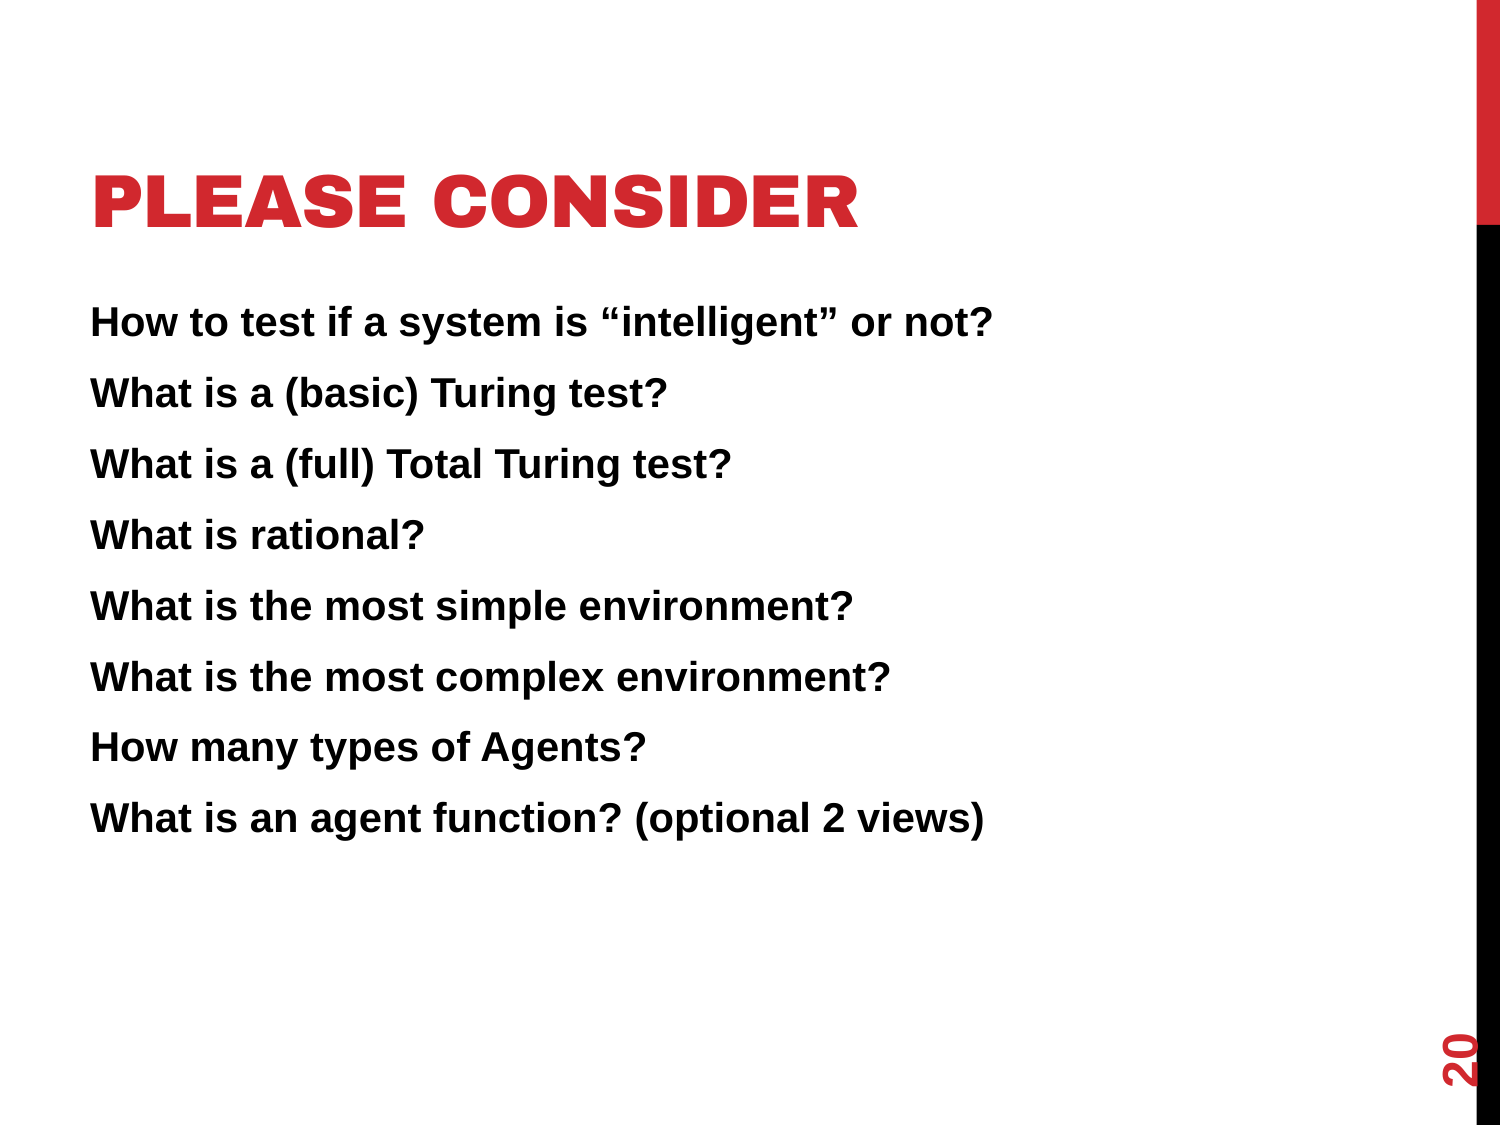

# Please consider
How to test if a system is “intelligent” or not?
What is a (basic) Turing test?
What is a (full) Total Turing test?
What is rational?
What is the most simple environment?
What is the most complex environment?
How many types of Agents?
What is an agent function? (optional 2 views)
20